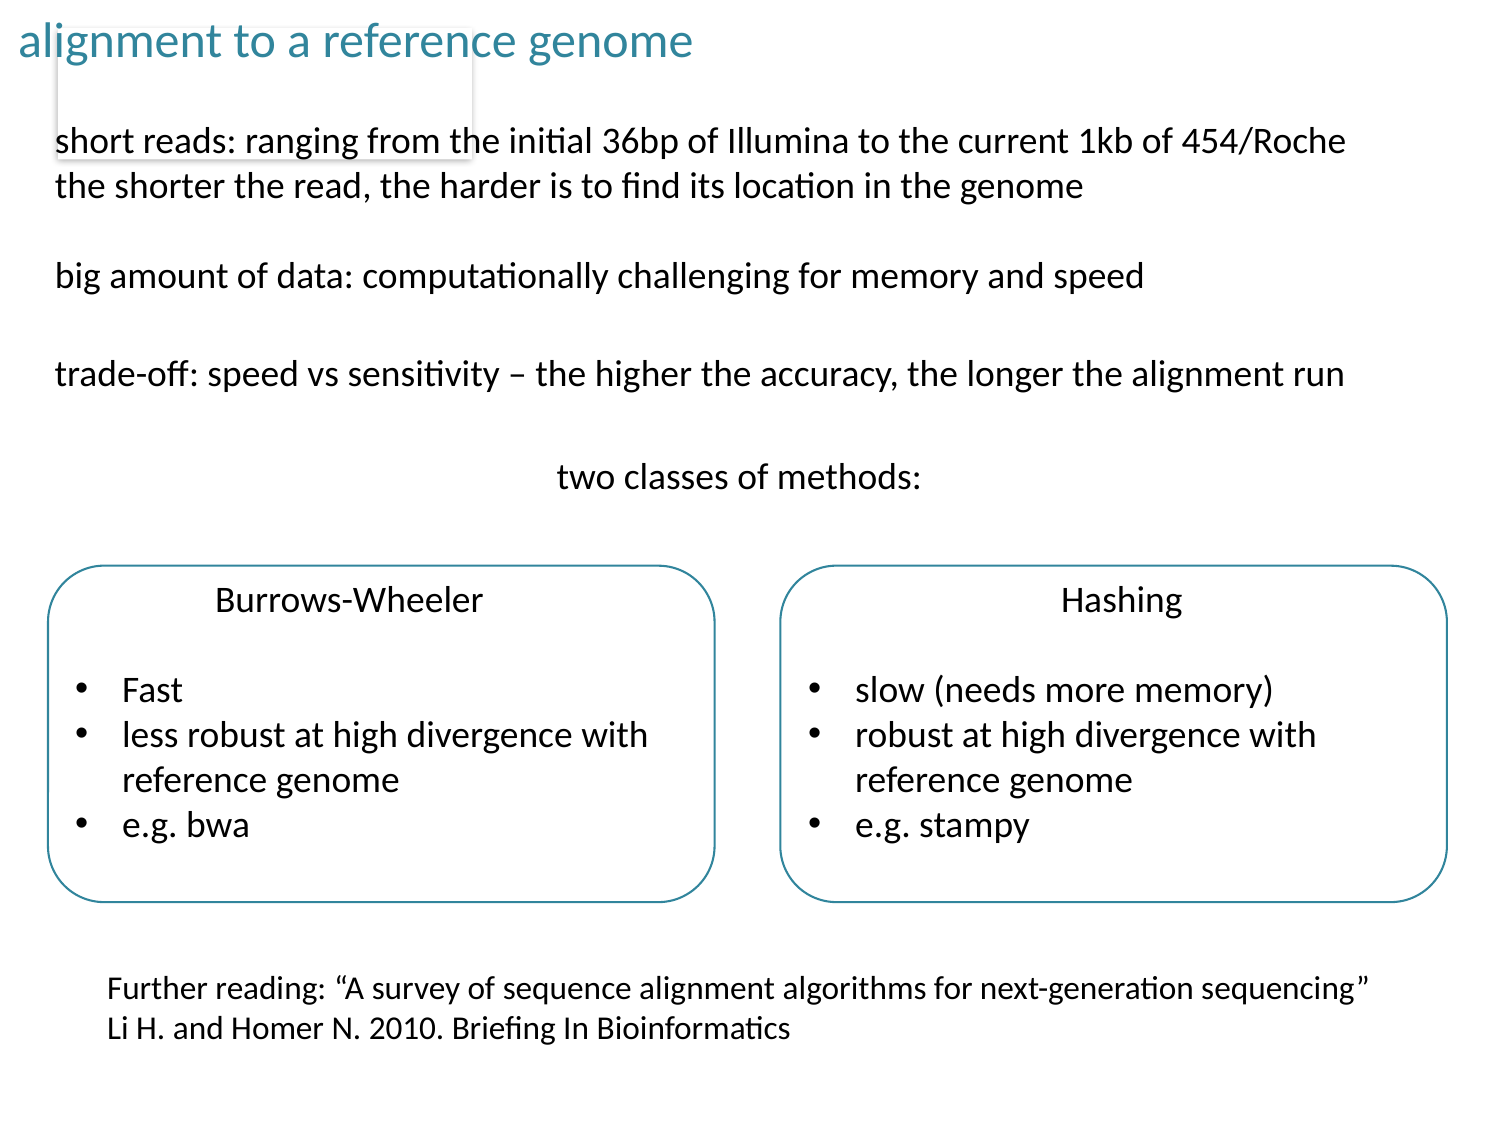

alignment to a reference genome

short reads: ranging from the initial 36bp of Illumina to the current 1kb of 454/Roche
the shorter the read, the harder is to find its location in the genome

big amount of data: computationally challenging for memory and speed
trade-off: speed vs sensitivity – the higher the accuracy, the longer the alignment run
two classes of methods:

Hashing
slow (needs more memory)
robust at high divergence with reference genome
e.g. stampy

Burrows-Wheeler
Fast
less robust at high divergence with reference genome
e.g. bwa
Further reading: “A survey of sequence alignment algorithms for next-generation sequencing”
Li H. and Homer N. 2010. Briefing In Bioinformatics